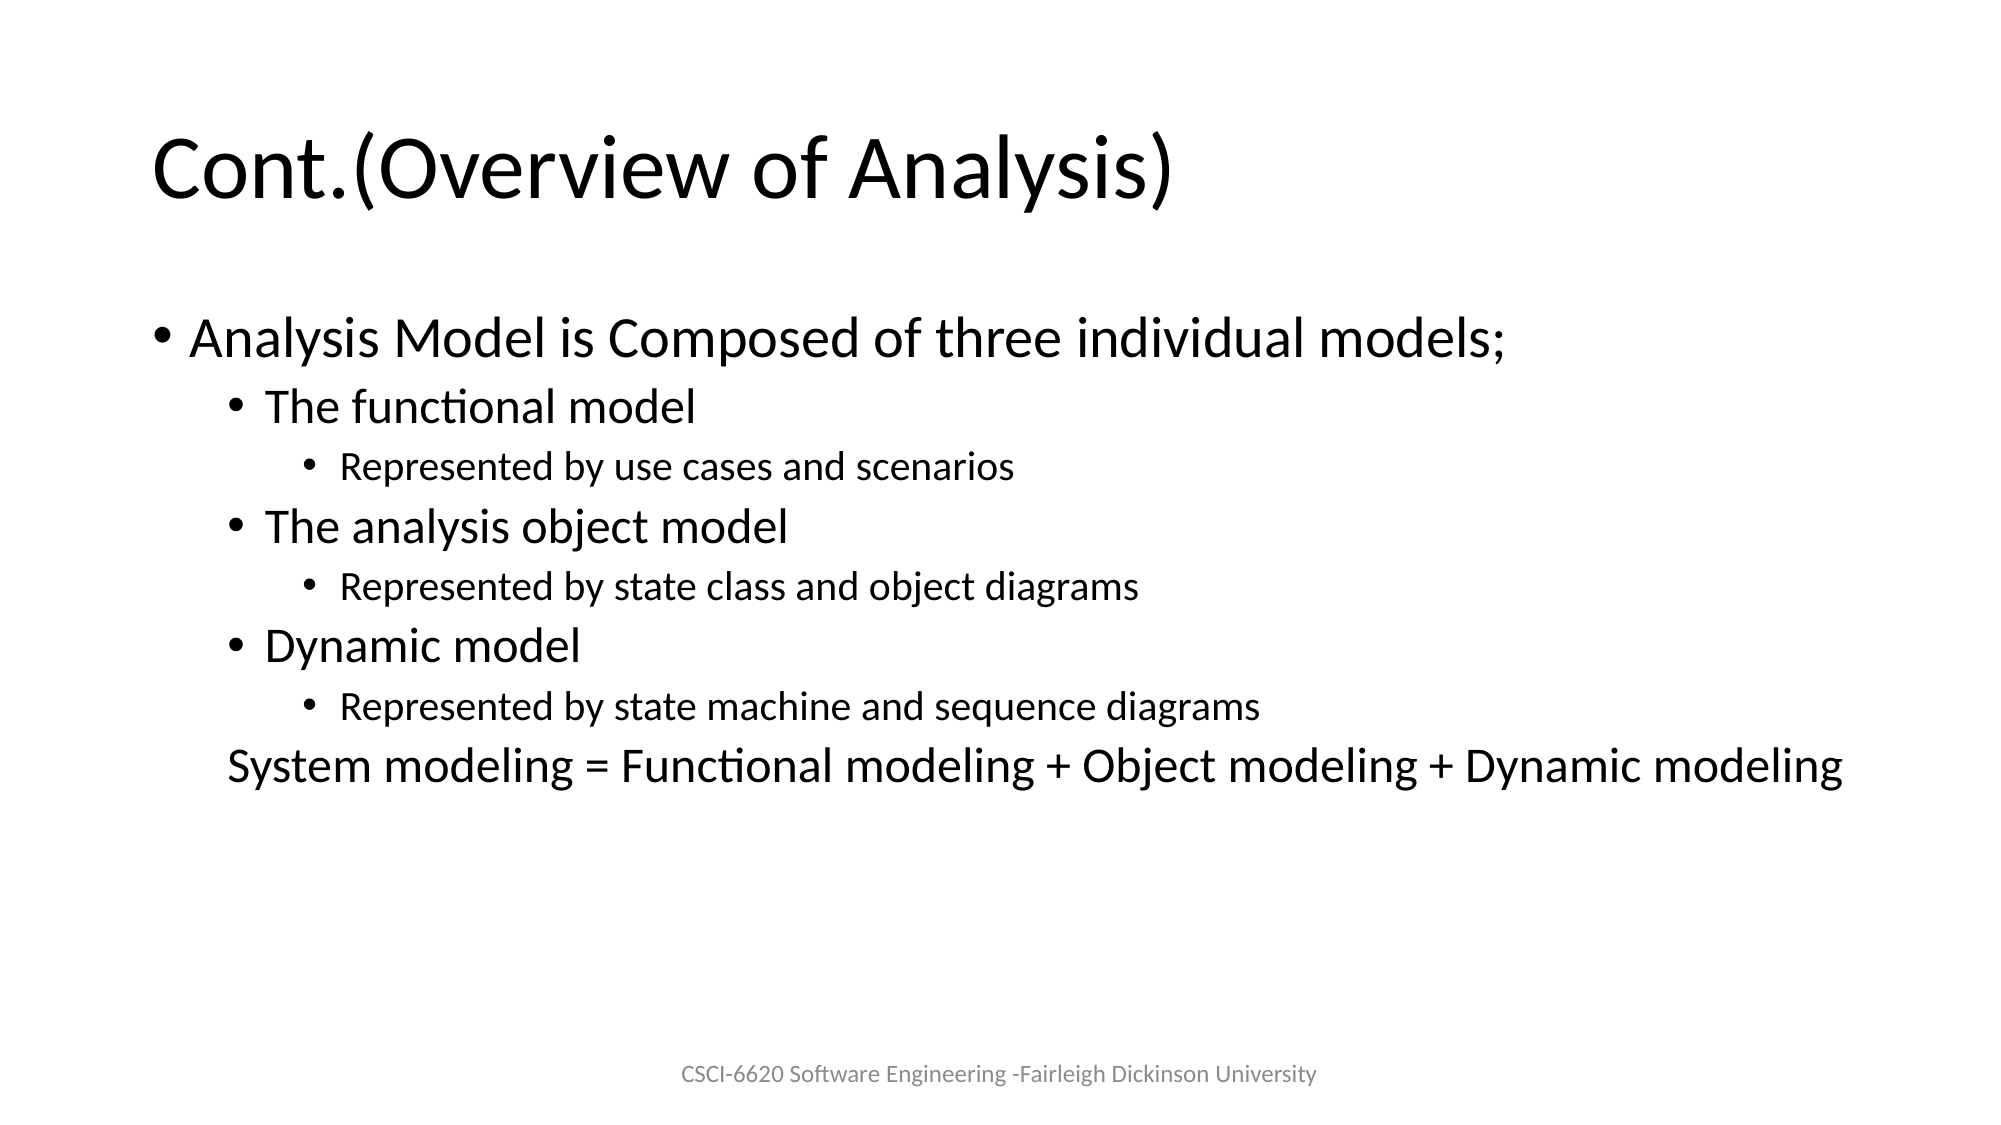

# Cont.(Overview of Analysis)
Analysis Model is Composed of three individual models;
The functional model
Represented by use cases and scenarios
The analysis object model
Represented by state class and object diagrams
Dynamic model
Represented by state machine and sequence diagrams
System modeling = Functional modeling + Object modeling + Dynamic modeling

CSCI-6620 Software Engineering -Fairleigh Dickinson University